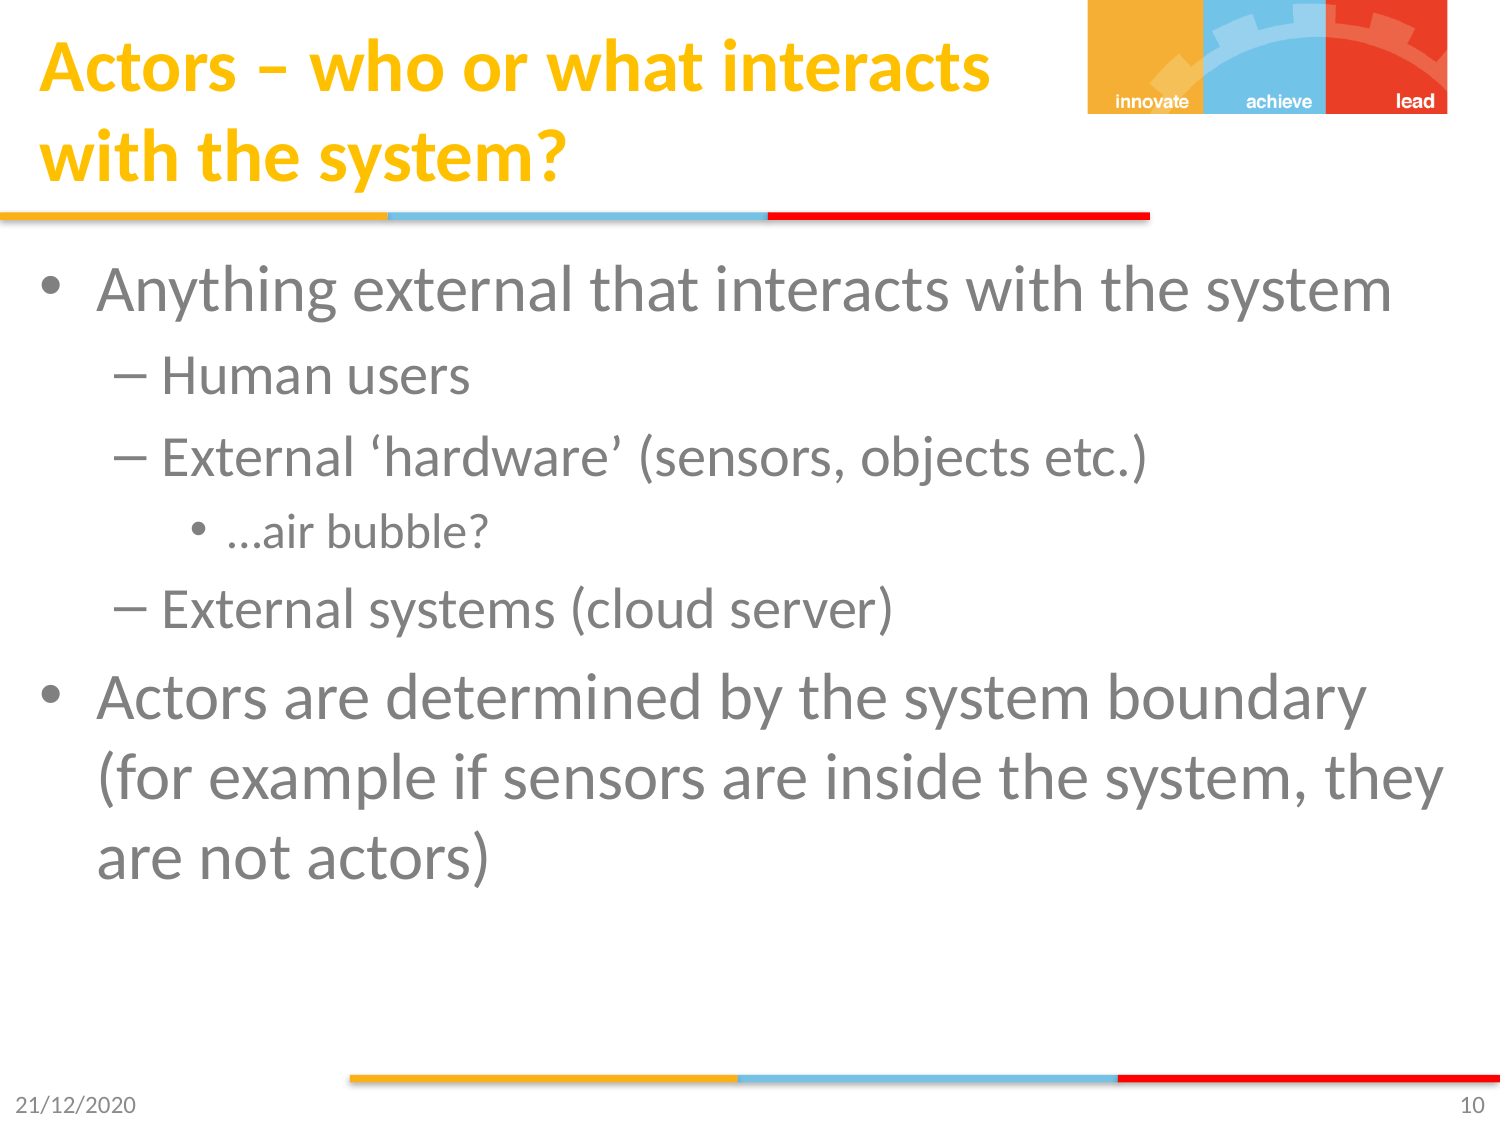

# Actors – who or what interacts with the system?
Anything external that interacts with the system
Human users
External ‘hardware’ (sensors, objects etc.)
…air bubble?
External systems (cloud server)
Actors are determined by the system boundary (for example if sensors are inside the system, they are not actors)
21/12/2020
10